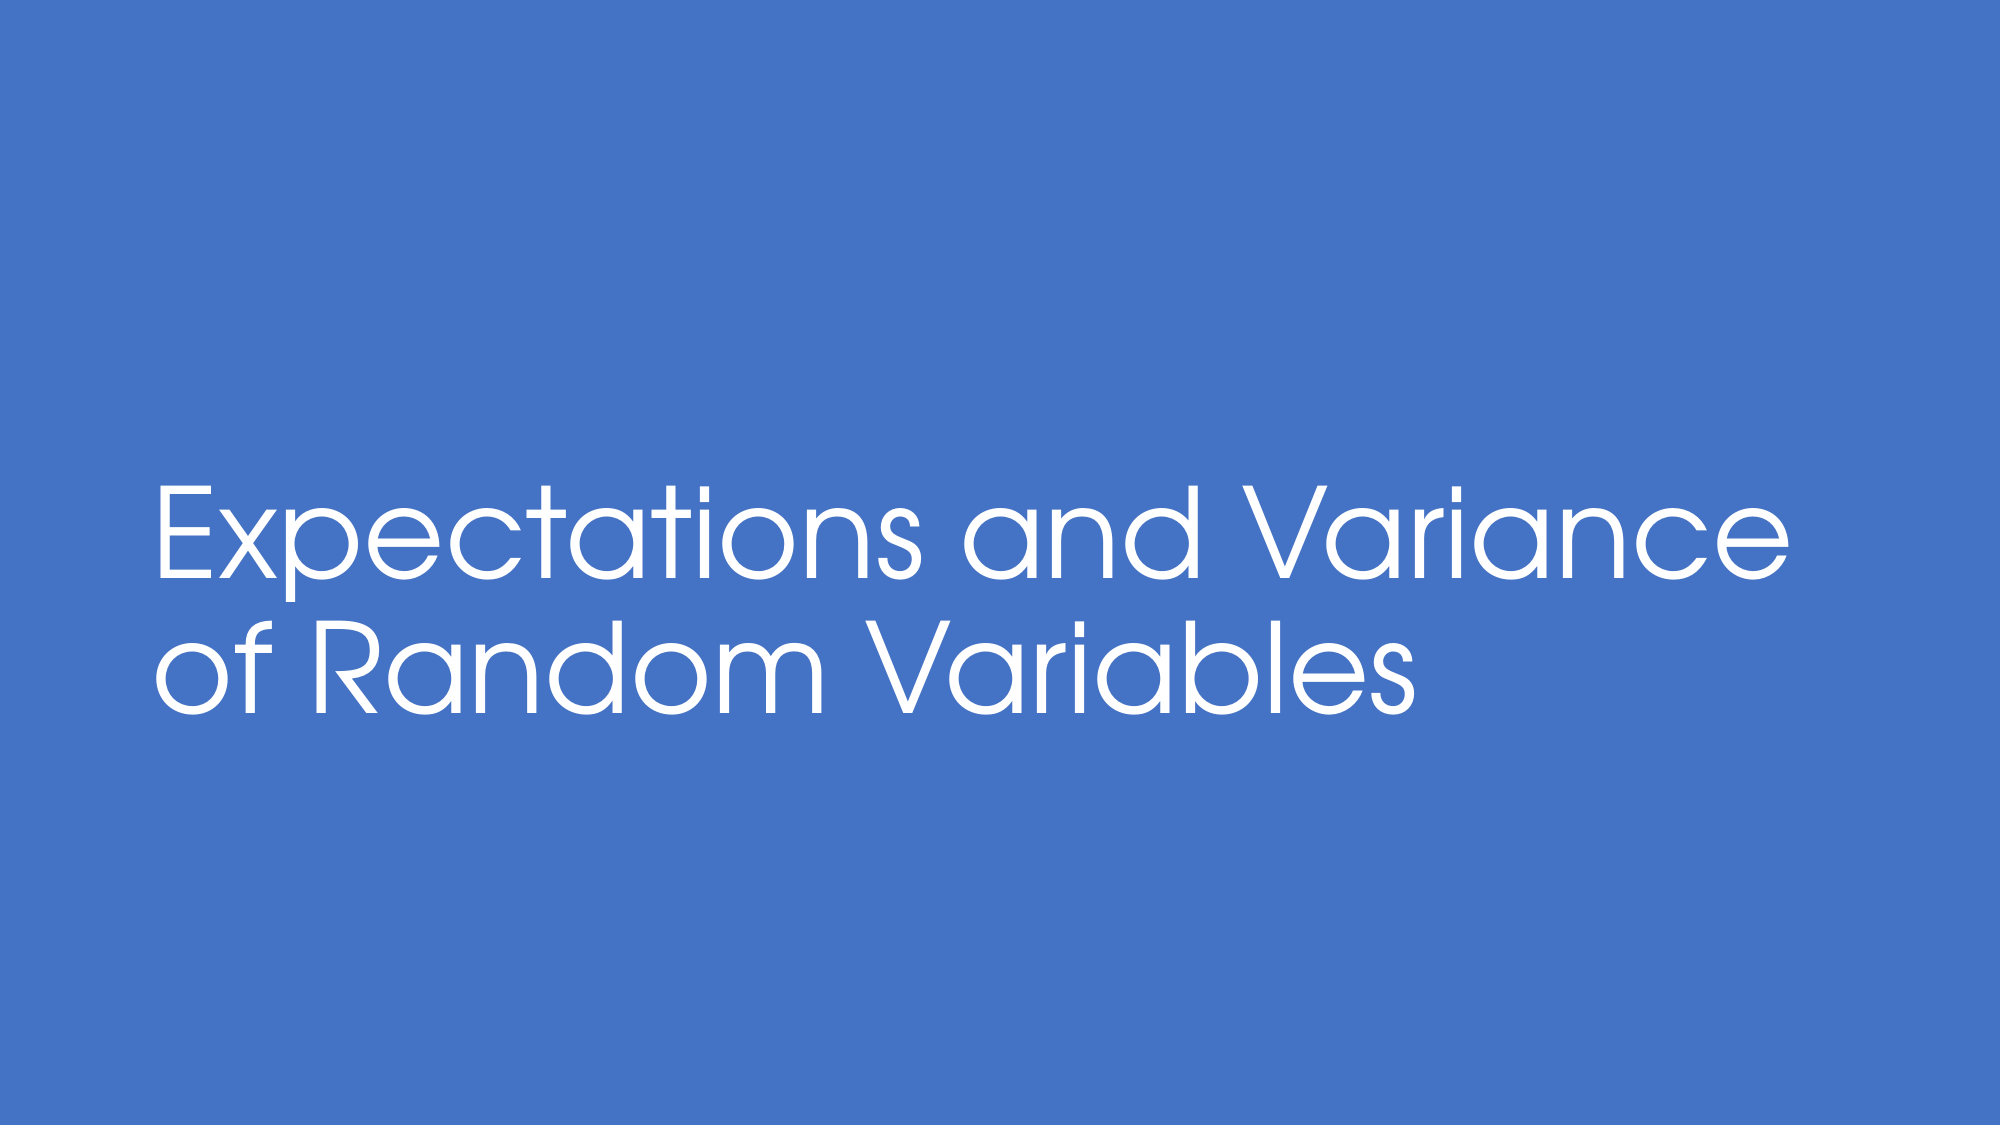

# Expectations and Variance of Random Variables